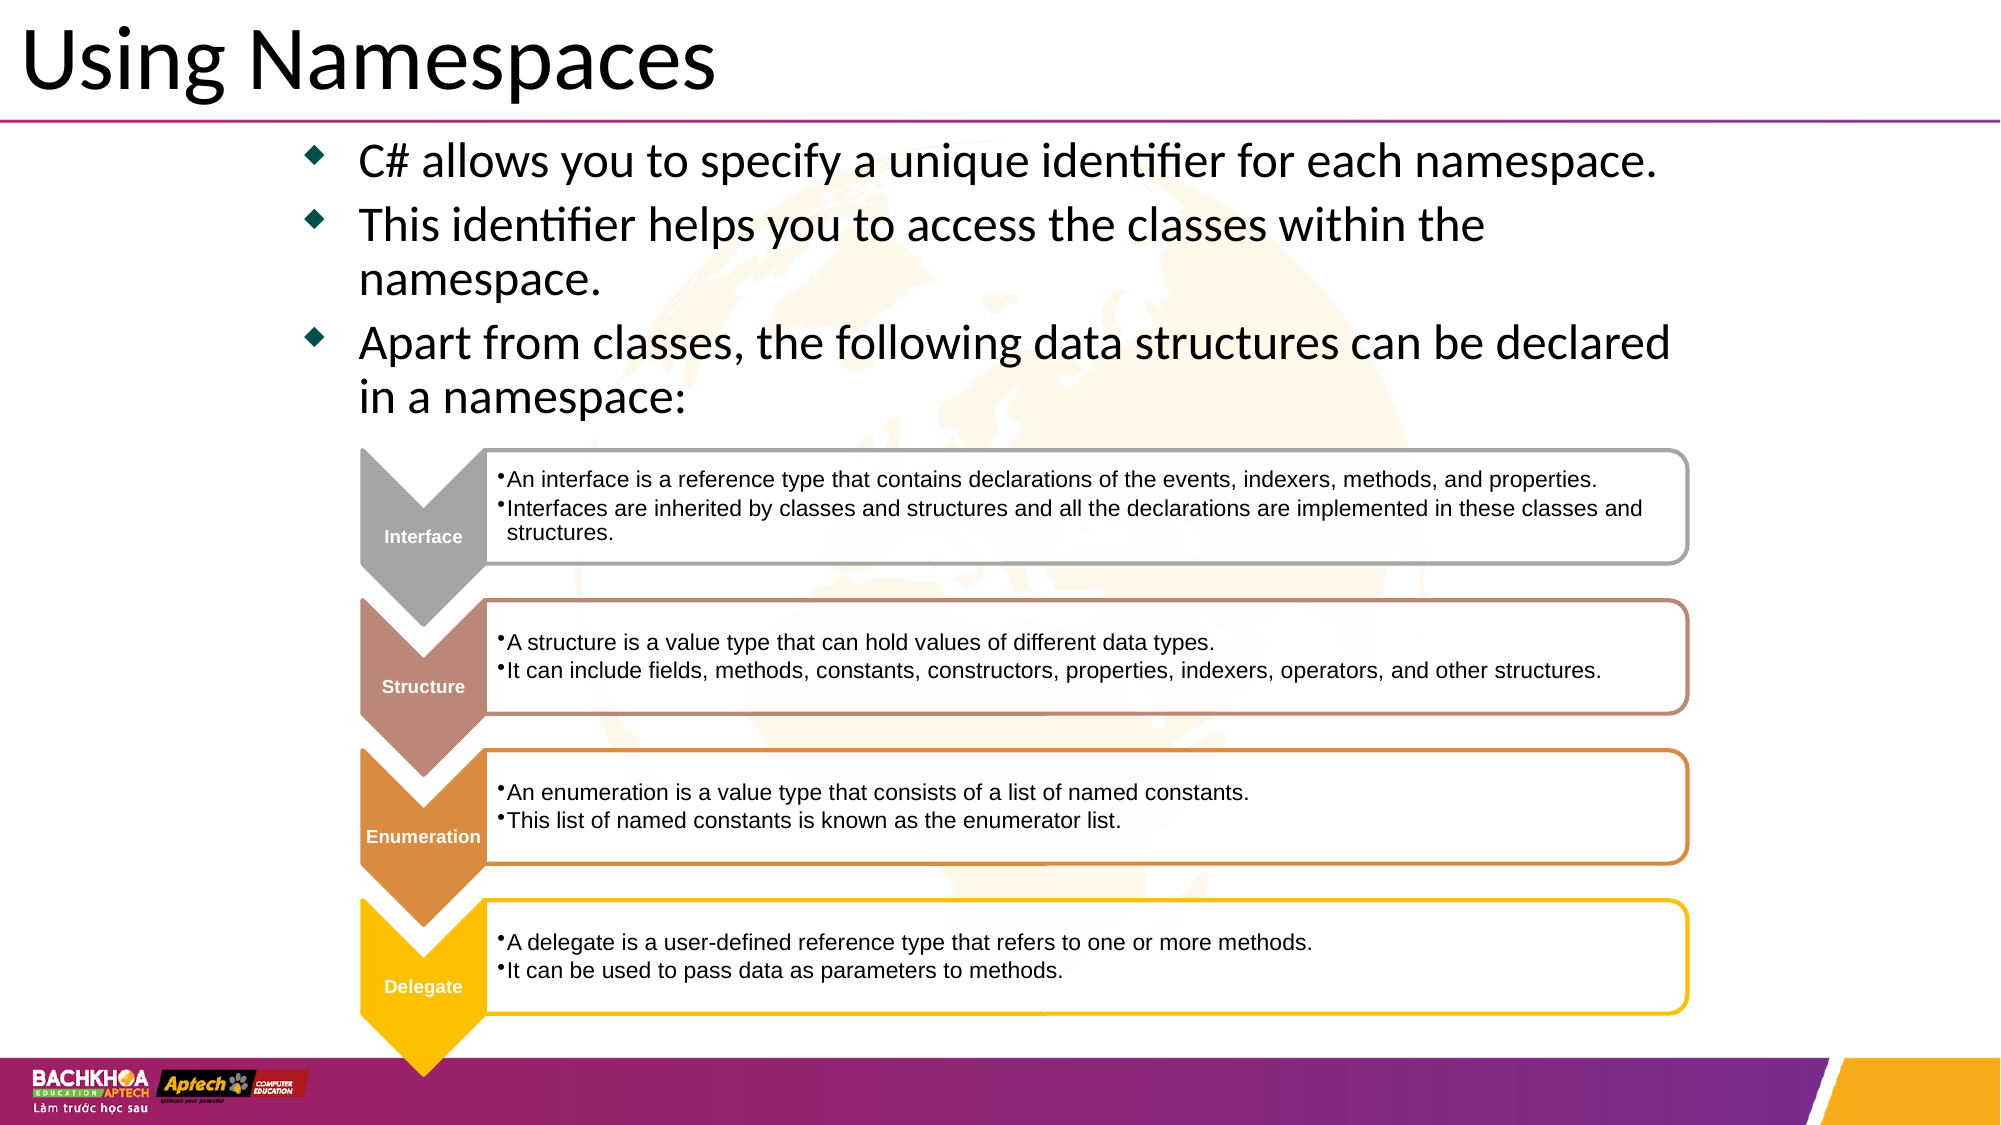

# Using Namespaces

C# allows you to specify a unique identifier for each namespace.
This identifier helps you to access the classes within the namespace.
Apart from classes, the following data structures can be declared in a namespace:
Interface
An interface is a reference type that contains declarations of the events, indexers, methods, and properties.
Interfaces are inherited by classes and structures and all the declarations are implemented in these classes and structures.
Structure
A structure is a value type that can hold values of different data types.
It can include fields, methods, constants, constructors, properties, indexers, operators, and other structures.
Enumeration
An enumeration is a value type that consists of a list of named constants.
This list of named constants is known as the enumerator list.
Delegate
A delegate is a user-defined reference type that refers to one or more methods.
It can be used to pass data as parameters to methods.